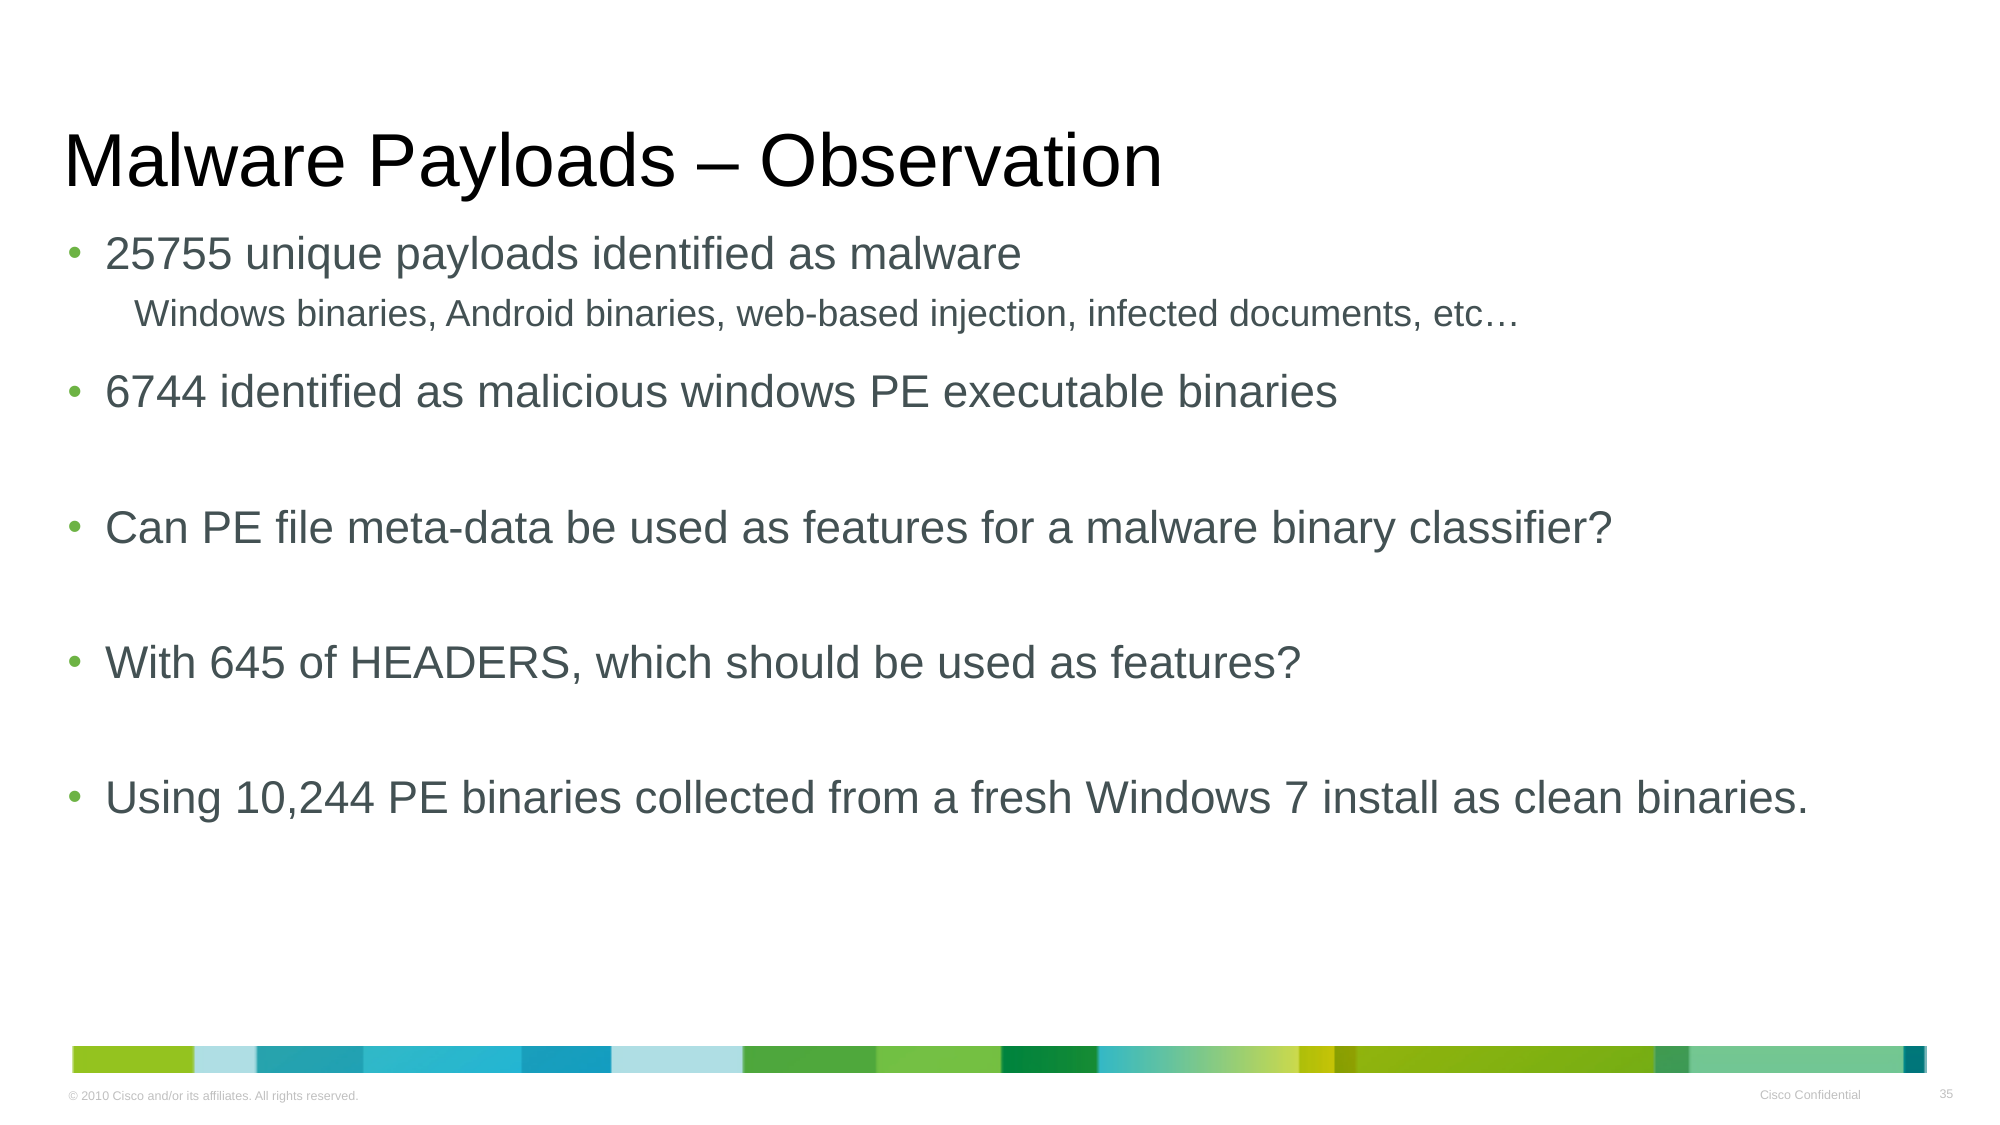

# Malware Payloads – Observation
25755 unique payloads identified as malware
Windows binaries, Android binaries, web-based injection, infected documents, etc…
6744 identified as malicious windows PE executable binaries
Can PE file meta-data be used as features for a malware binary classifier?
With 645 of HEADERS, which should be used as features?
Using 10,244 PE binaries collected from a fresh Windows 7 install as clean binaries.